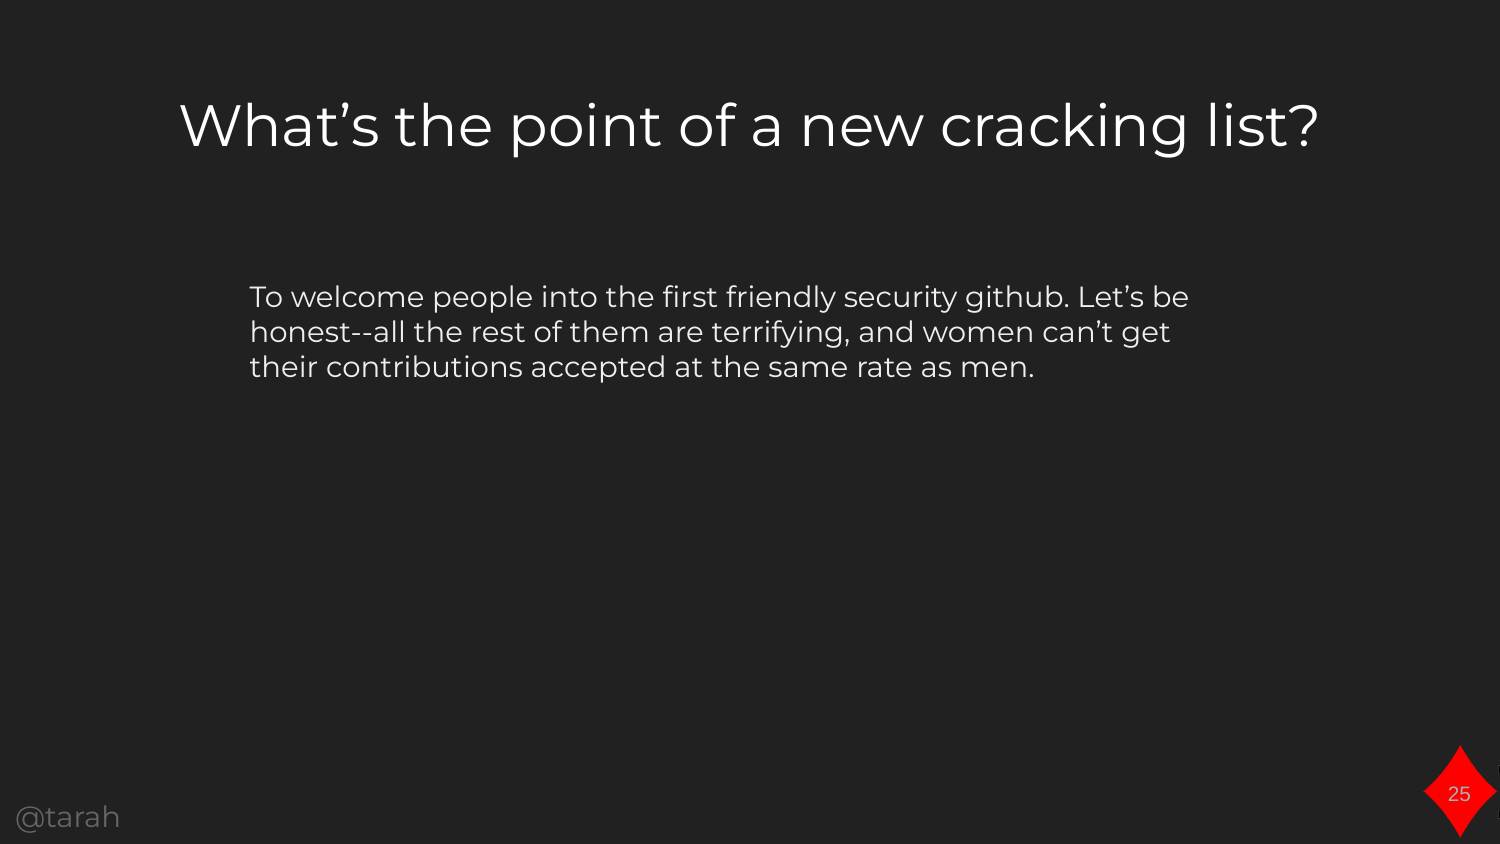

# What’s the point of a new cracking list?
To welcome people into the first friendly security github. Let’s be honest--all the rest of them are terrifying, and women can’t get their contributions accepted at the same rate as men.

25